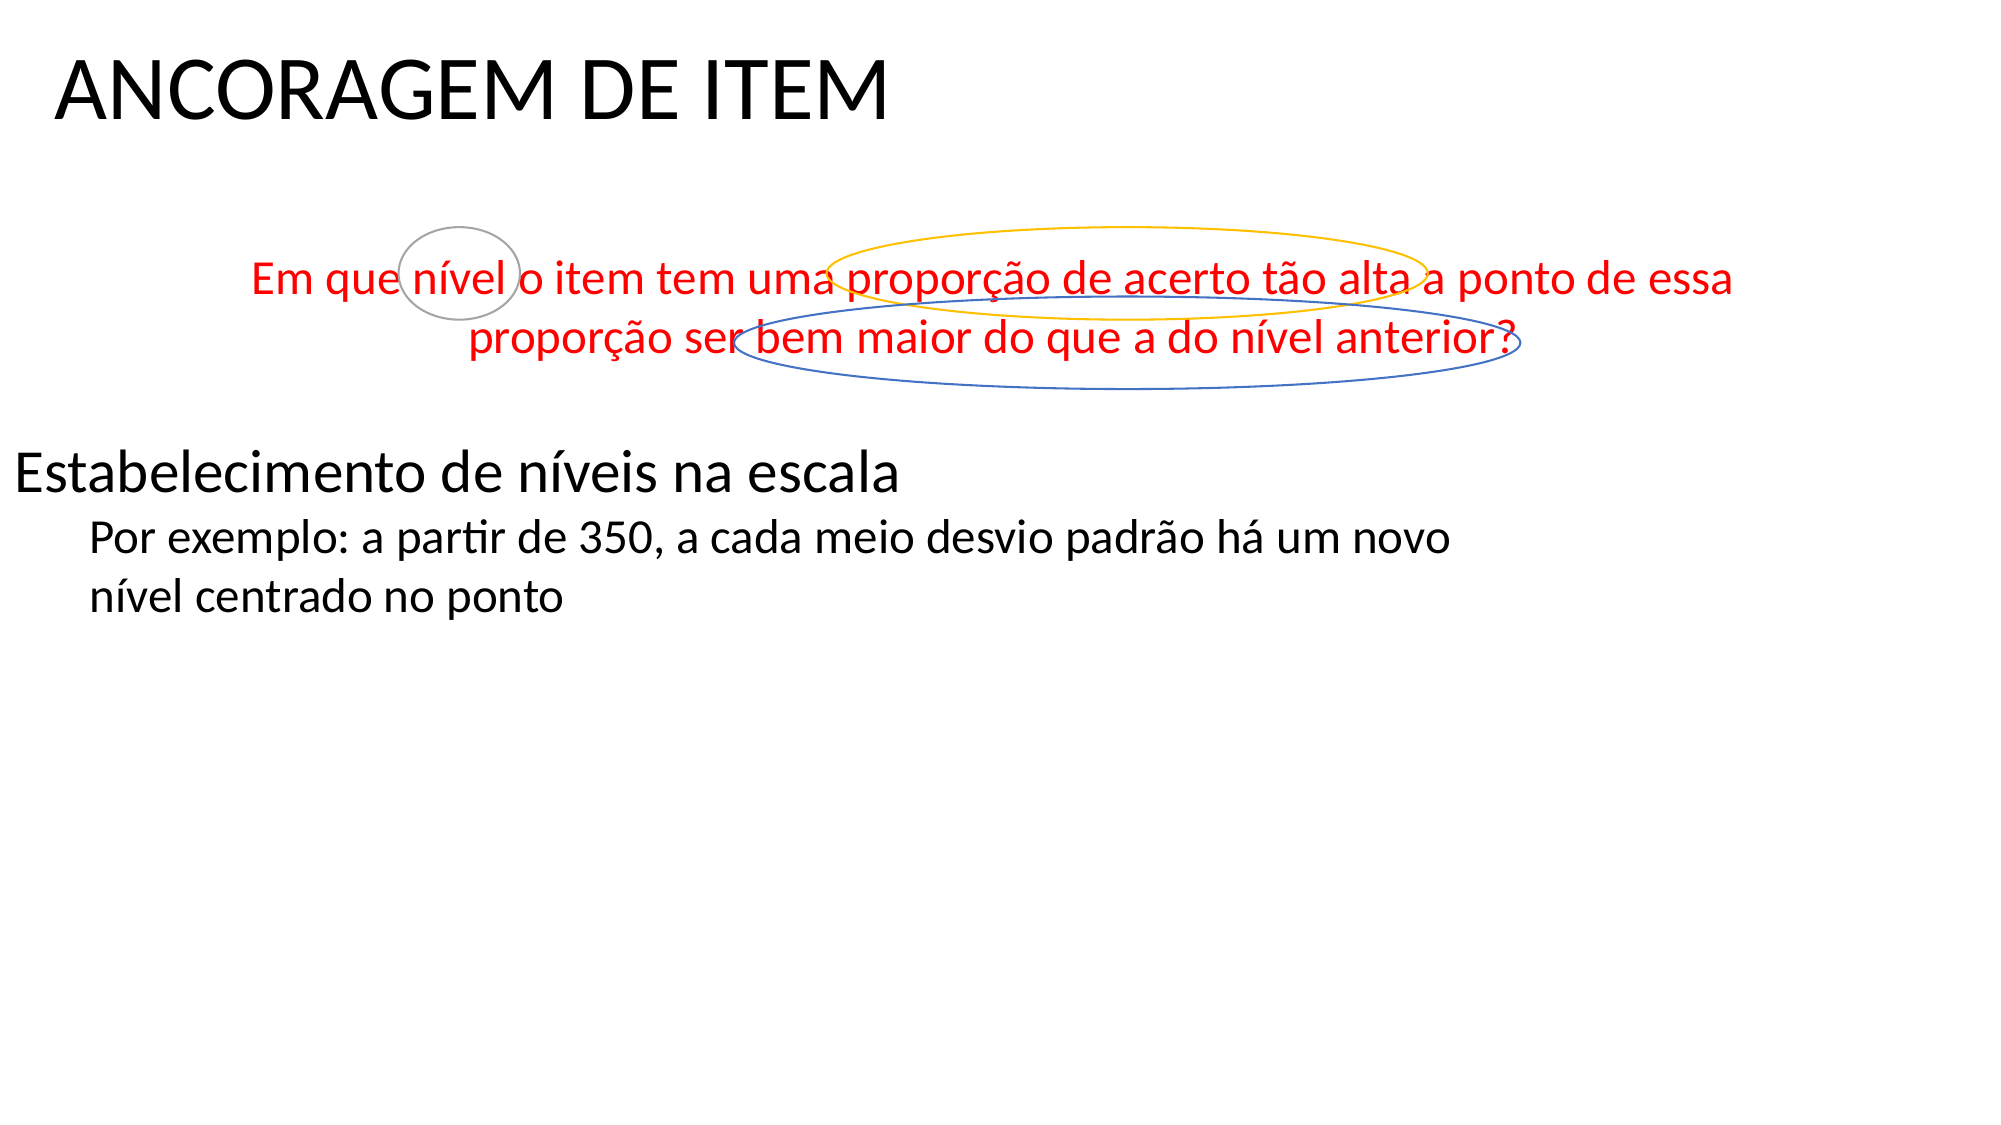

# ANCORAGEM DE ITEM

Em que nível o item tem uma proporção de acerto tão alta a ponto de essa proporção ser bem maior do que a do nível anterior?

Estabelecimento de níveis na escala
Por exemplo: a partir de 350, a cada meio desvio padrão há um novo nível centrado no ponto